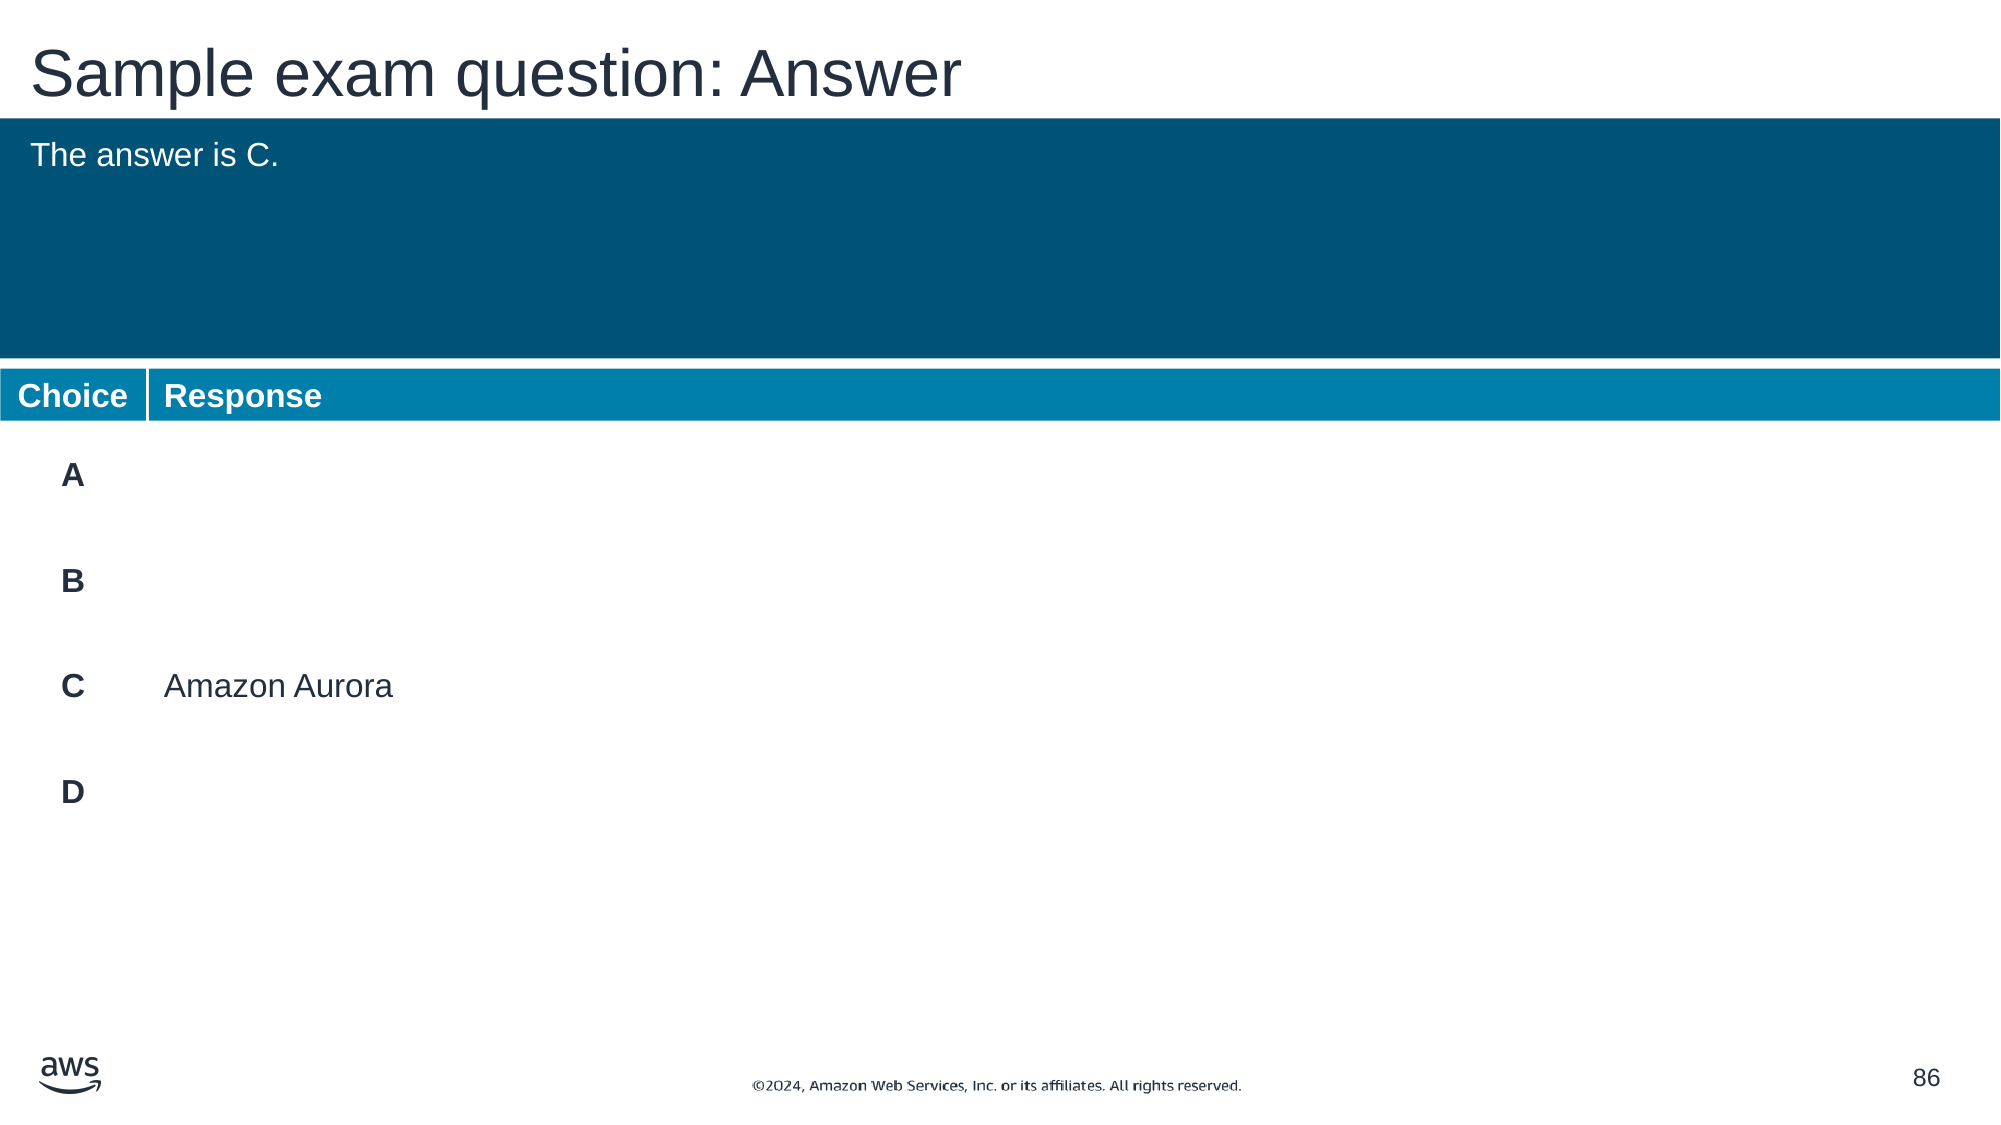

# Sample exam question: Answer
The answer is C.
Choice
Response
A
B
C
Amazon Aurora
D
86